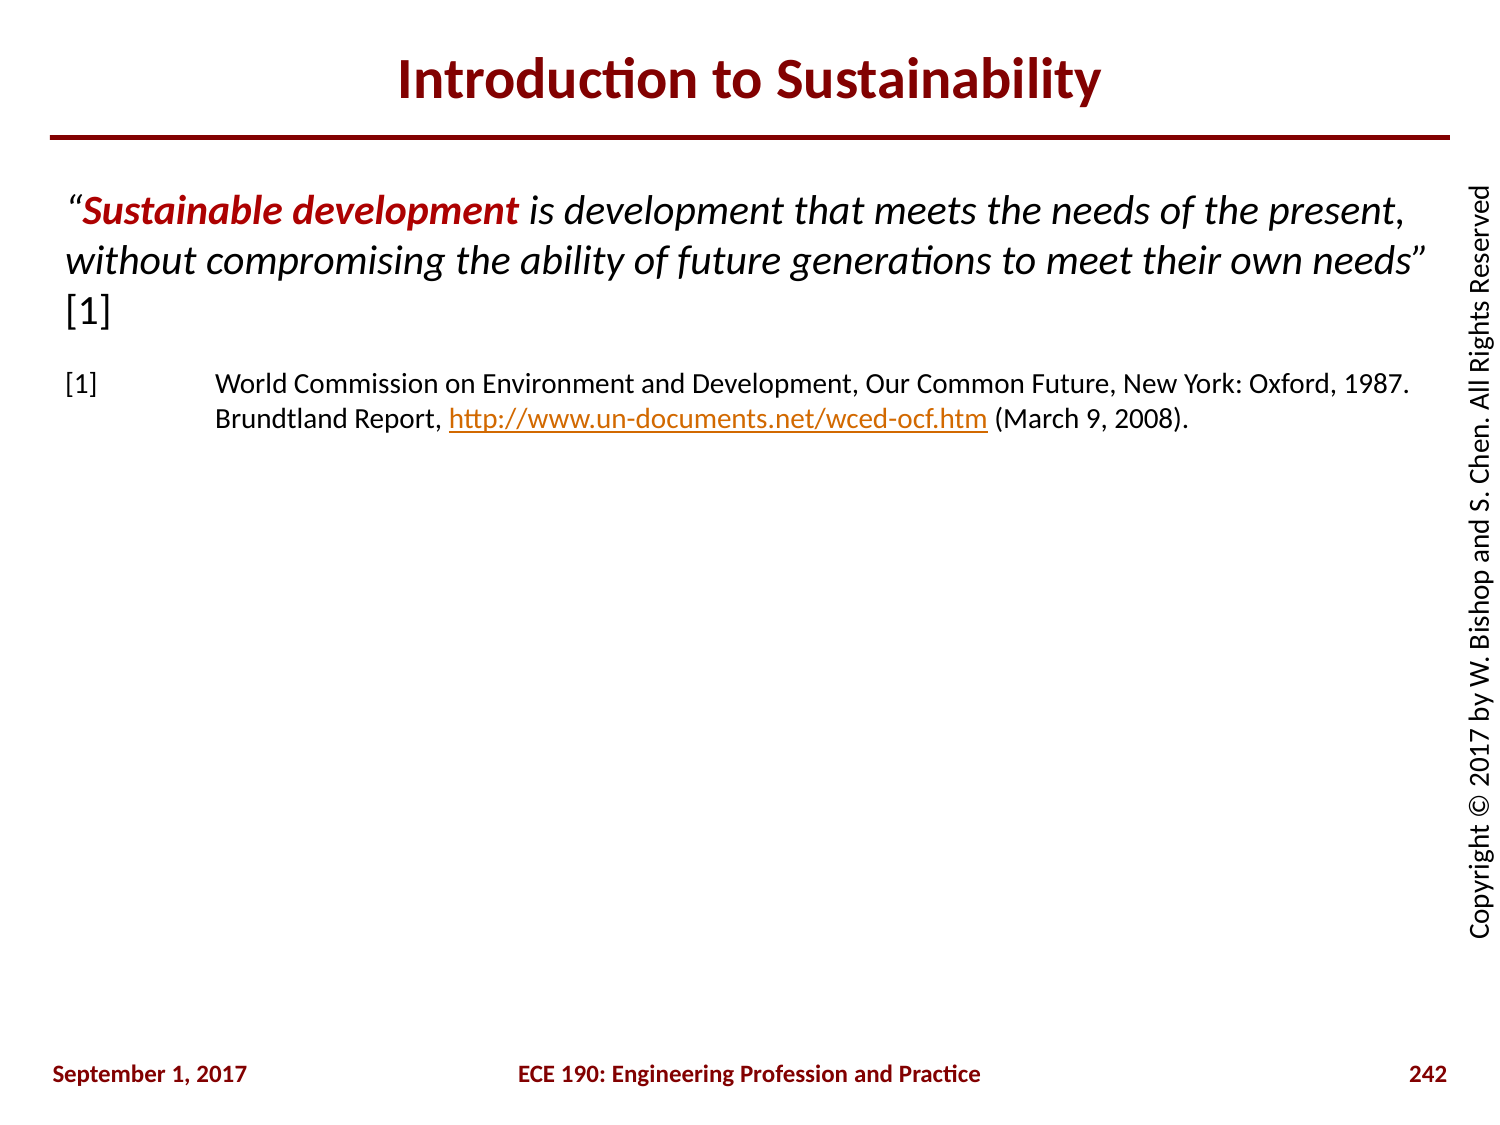

# Introduction to Sustainability
“Sustainable development is development that meets the needs of the present, without compromising the ability of future generations to meet their own needs” [1]
[1]	World Commission on Environment and Development, Our Common Future, New York: Oxford, 1987. 	Brundtland Report, http://www.un-documents.net/wced-ocf.htm (March 9, 2008).
September 1, 2017
ECE 190: Engineering Profession and Practice
242